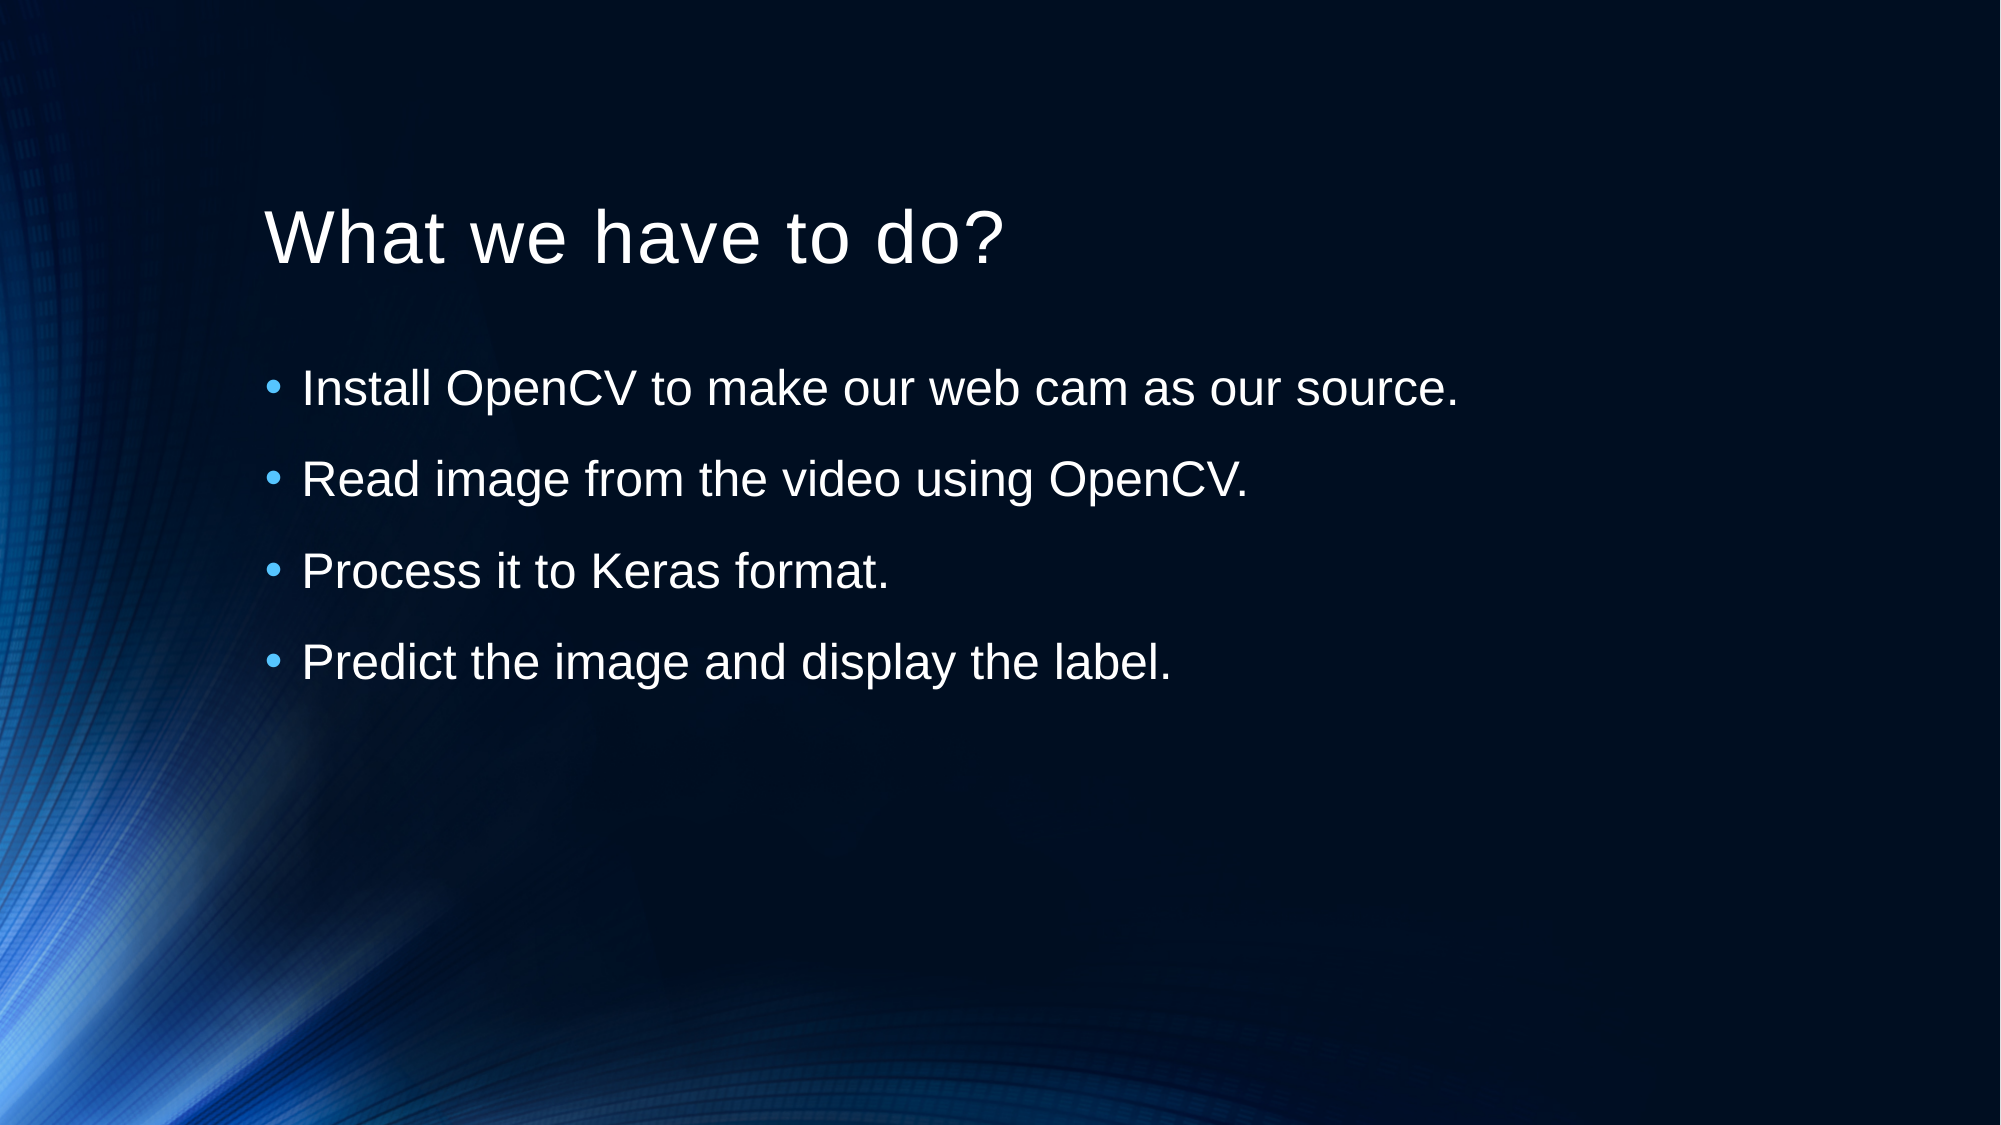

# What we have to do?
Install OpenCV to make our web cam as our source.
Read image from the video using OpenCV.
Process it to Keras format.
Predict the image and display the label.